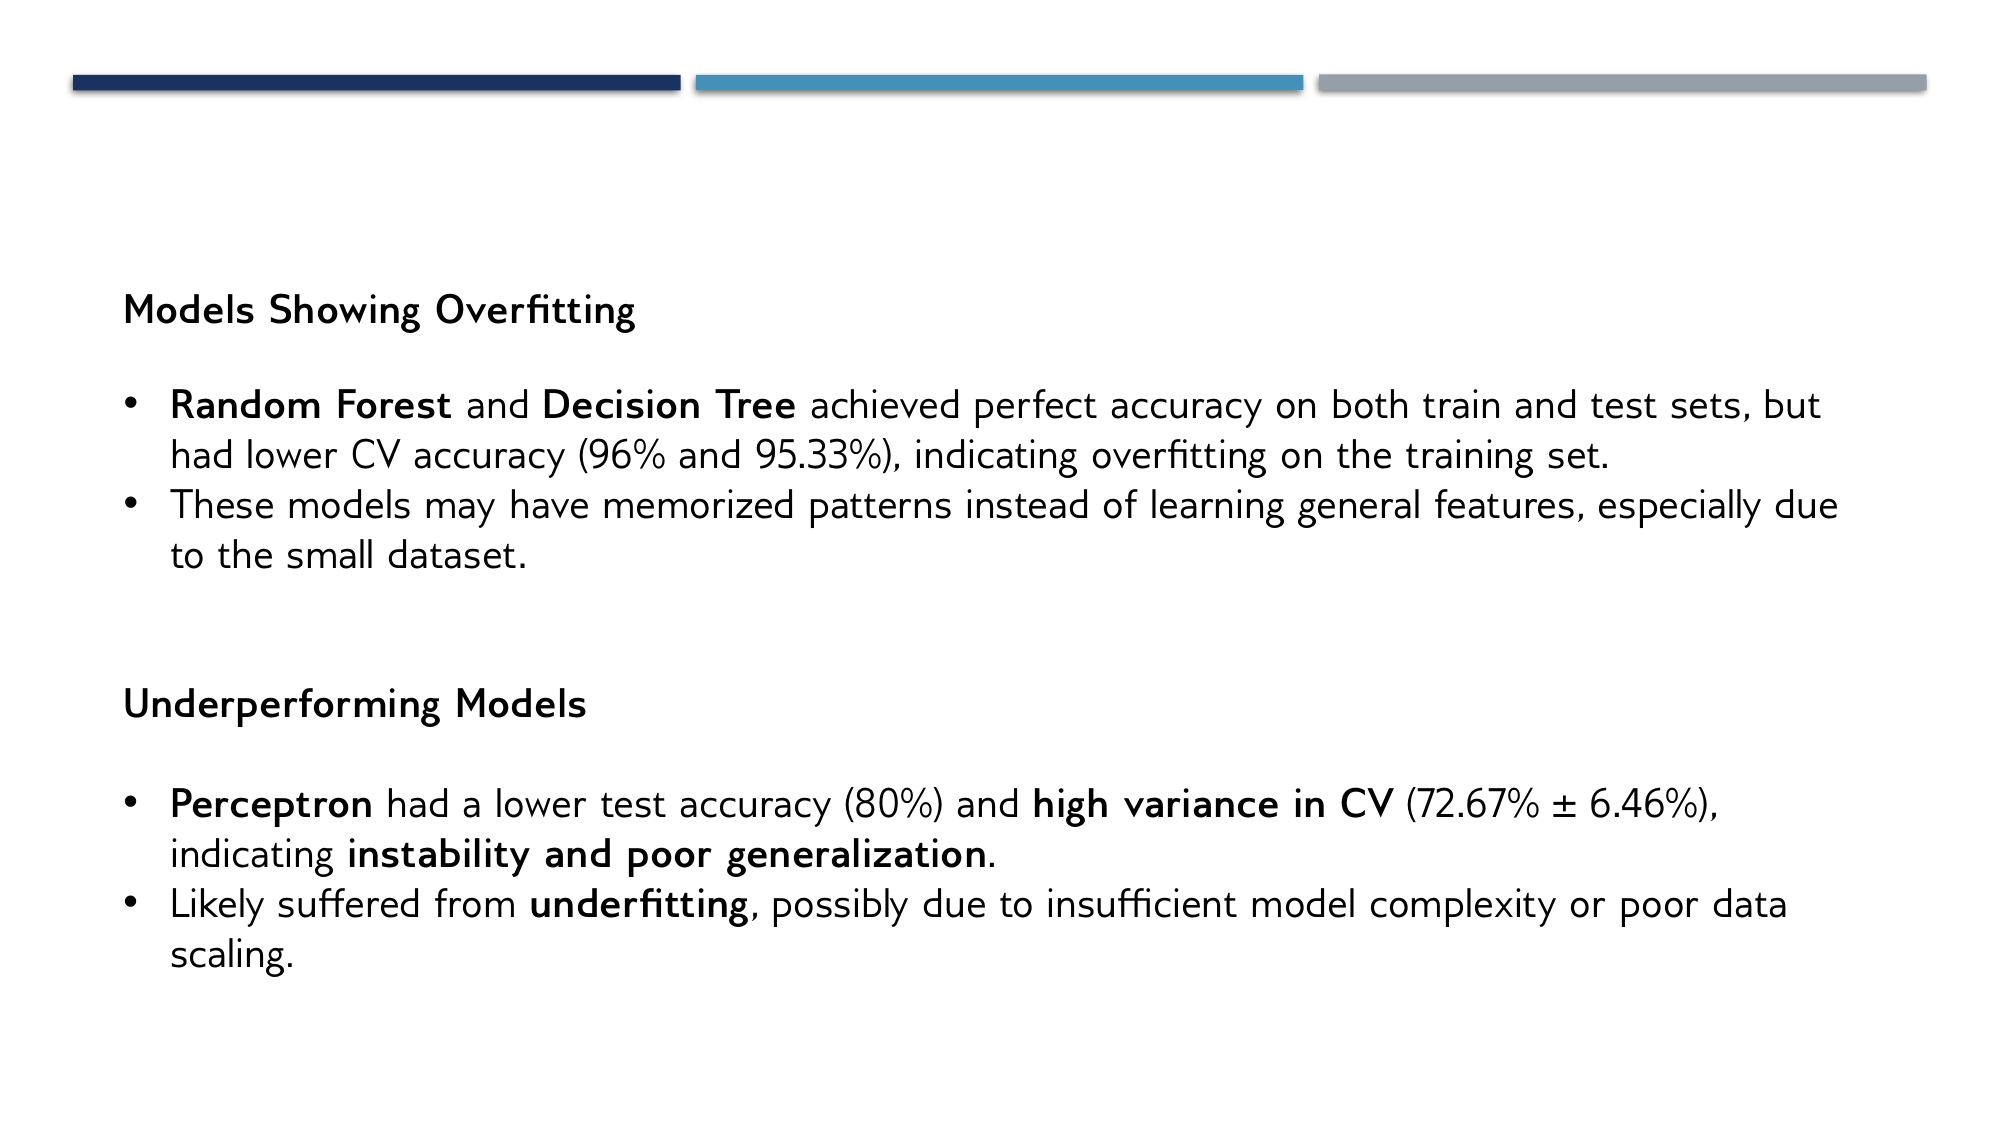

Models Showing Overfitting

Random Forest and Decision Tree achieved perfect accuracy on both train and test sets, but had lower CV accuracy (96% and 95.33%), indicating overfitting on the training set.
These models may have memorized patterns instead of learning general features, especially due to the small dataset.
Underperforming Models

Perceptron had a lower test accuracy (80%) and high variance in CV (72.67% ± 6.46%), indicating instability and poor generalization.
Likely suffered from underfitting, possibly due to insufficient model complexity or poor data scaling.